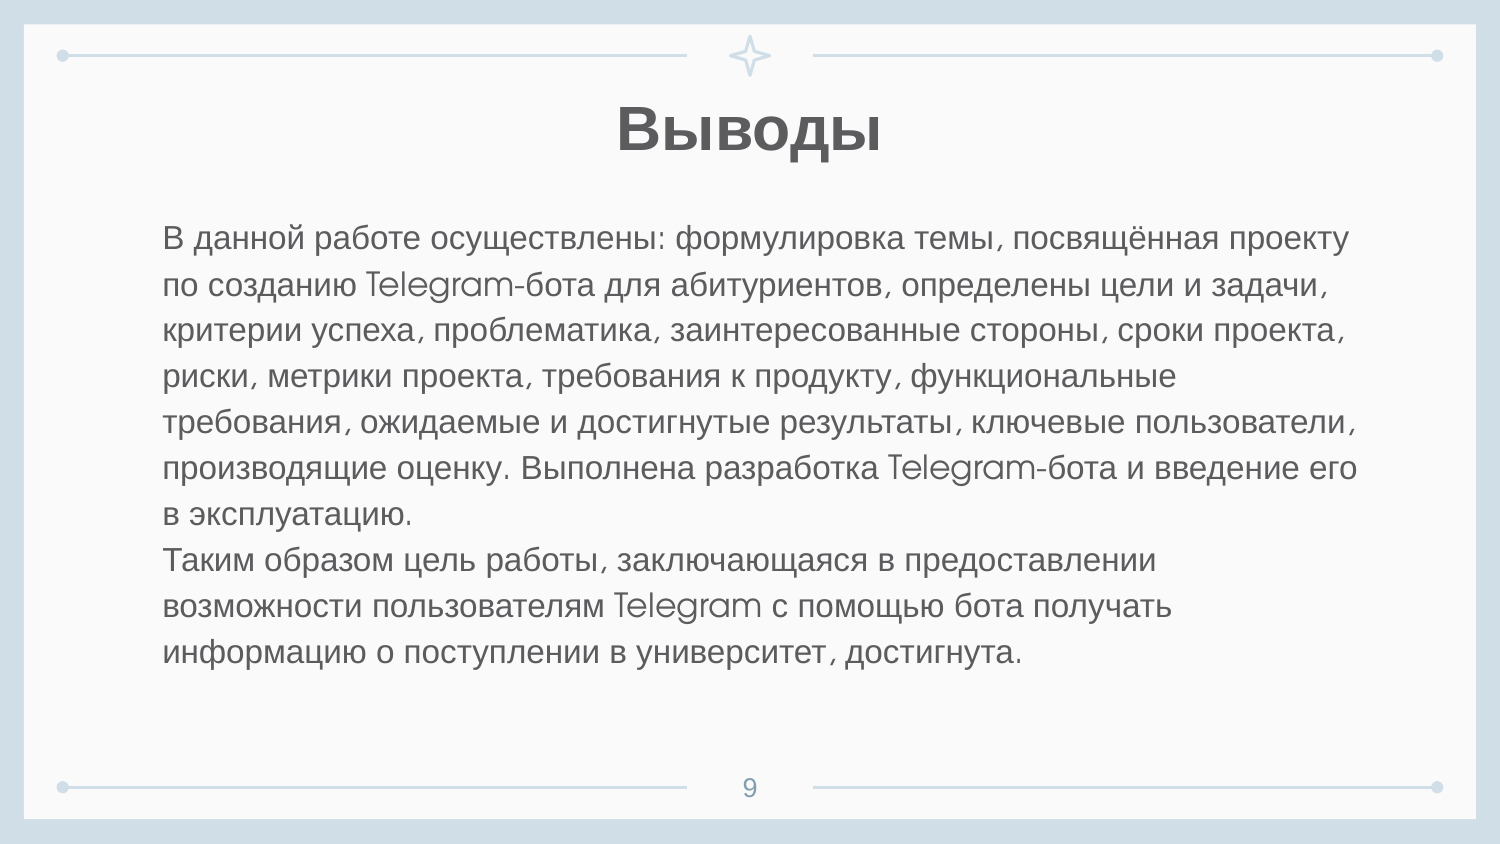

# Выводы
В данной работе осуществлены: формулировка темы, посвящённая проекту по созданию Telegram-бота для абитуриентов, определены цели и задачи, критерии успеха, проблематика, заинтересованные стороны, сроки проекта, риски, метрики проекта, требования к продукту, функциональные требования, ожидаемые и достигнутые результаты, ключевые пользователи, производящие оценку. Выполнена разработка Telegram-бота и введение его в эксплуатацию.
Таким образом цель работы, заключающаяся в предоставлении возможности пользователям Telegram с помощью бота получать информацию о поступлении в университет, достигнута.
9